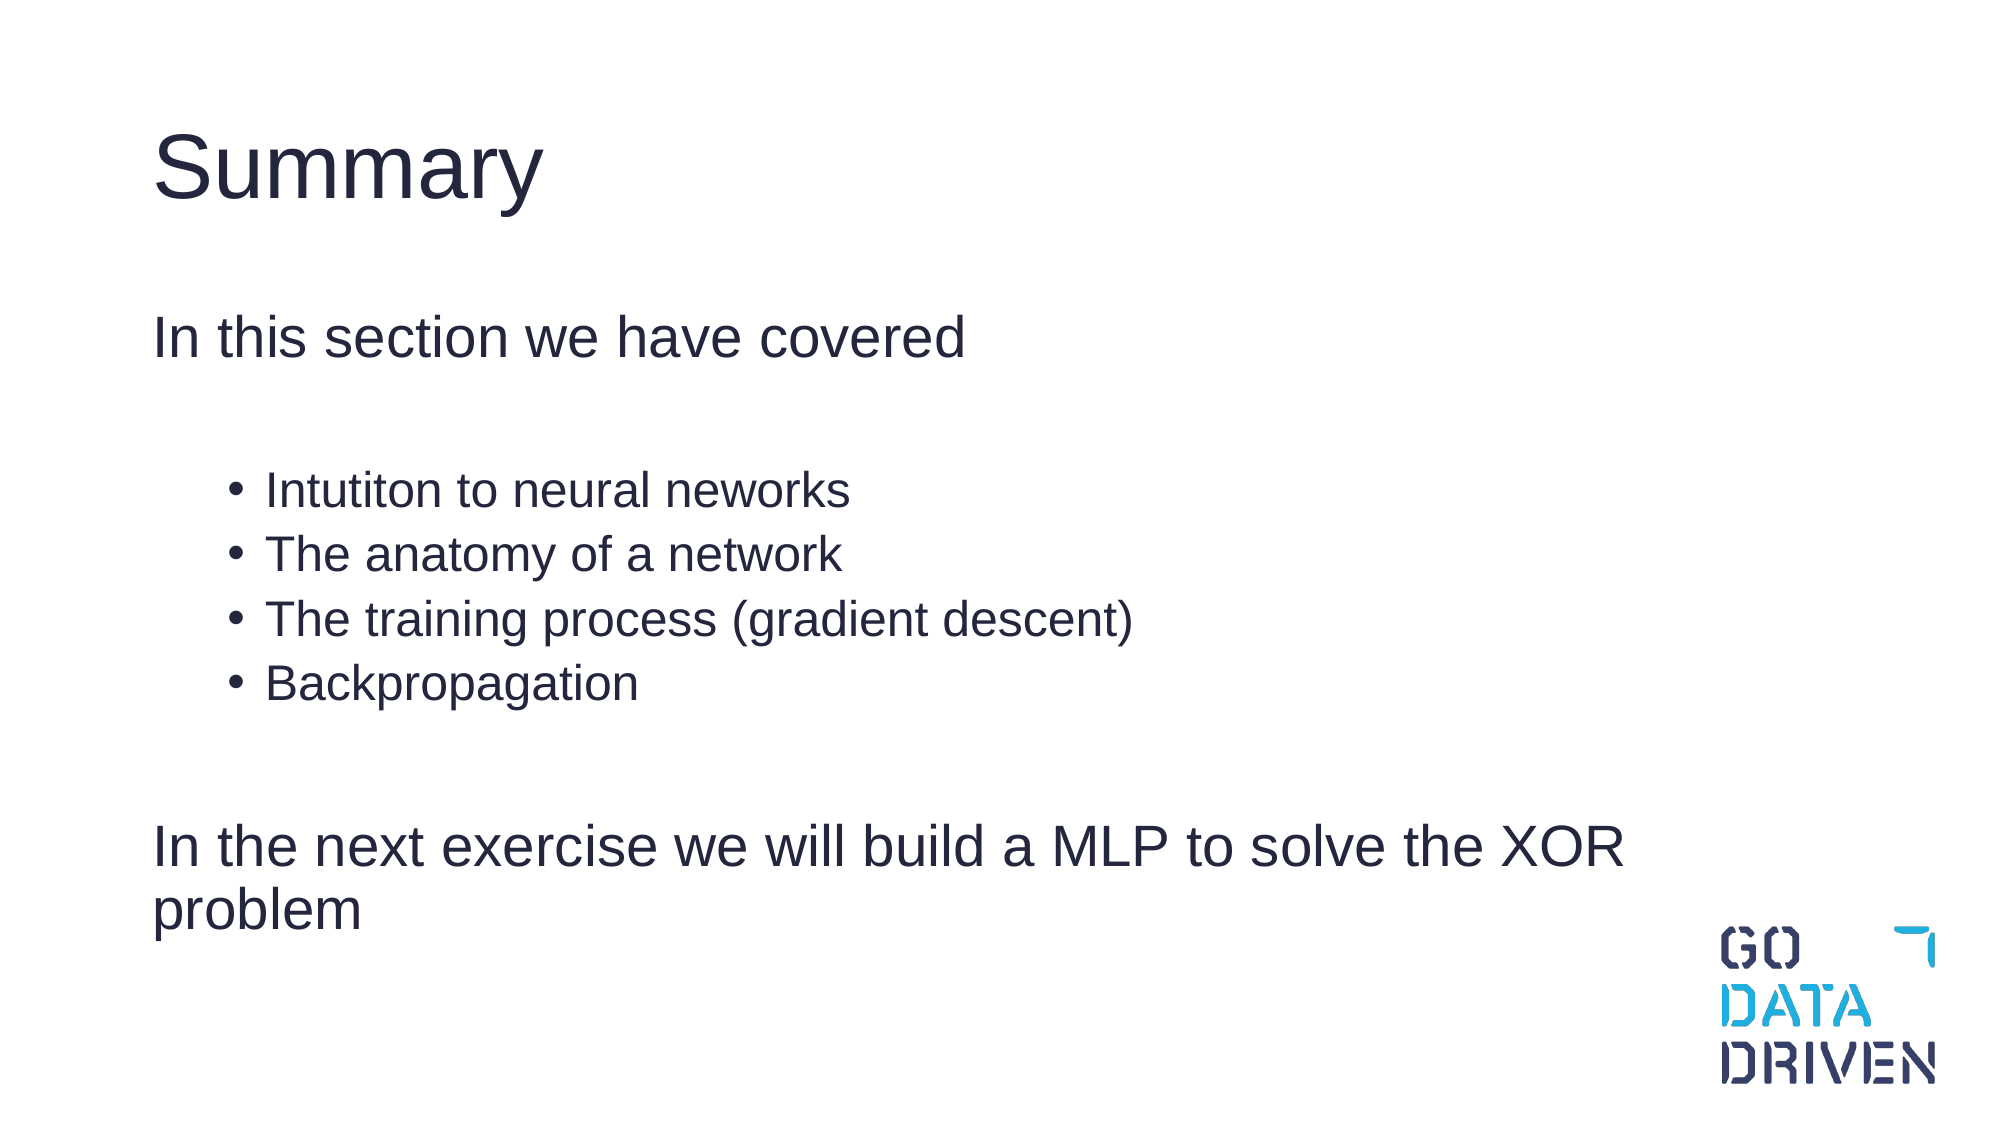

# Summary
In this section we have covered

Intutiton to neural neworks
The anatomy of a network
The training process (gradient descent)
Backpropagation

In the next exercise we will build a MLP to solve the XOR problem